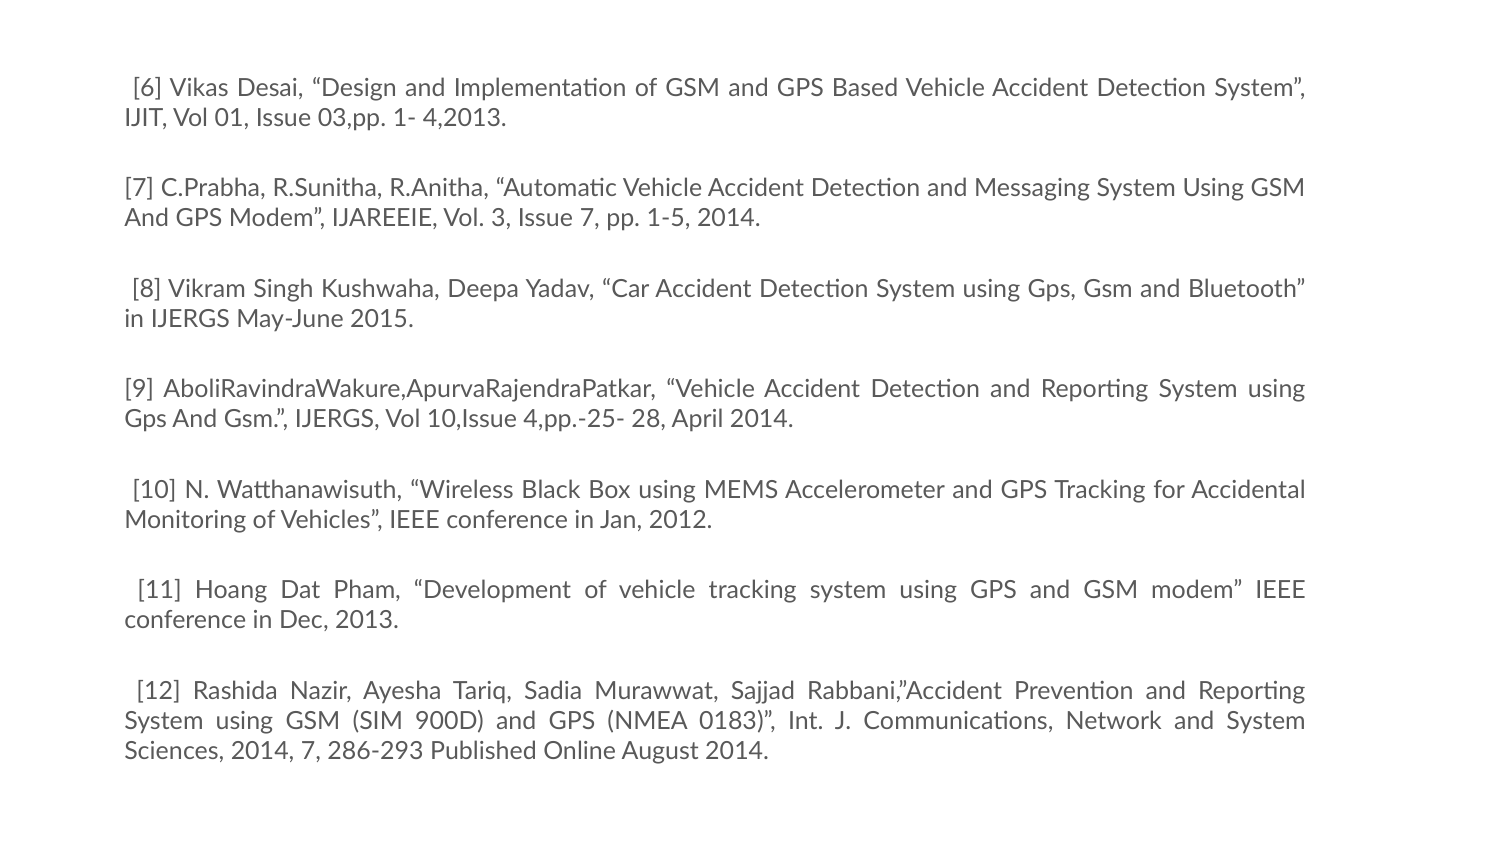

[6] Vikas Desai, “Design and Implementation of GSM and GPS Based Vehicle Accident Detection System”, IJIT, Vol 01, Issue 03,pp. 1- 4,2013.
[7] C.Prabha, R.Sunitha, R.Anitha, “Automatic Vehicle Accident Detection and Messaging System Using GSM And GPS Modem”, IJAREEIE, Vol. 3, Issue 7, pp. 1-5, 2014.
 [8] Vikram Singh Kushwaha, Deepa Yadav, “Car Accident Detection System using Gps, Gsm and Bluetooth” in IJERGS May-June 2015.
[9] AboliRavindraWakure,ApurvaRajendraPatkar, “Vehicle Accident Detection and Reporting System using Gps And Gsm.”, IJERGS, Vol 10,Issue 4,pp.-25- 28, April 2014.
 [10] N. Watthanawisuth, “Wireless Black Box using MEMS Accelerometer and GPS Tracking for Accidental Monitoring of Vehicles”, IEEE conference in Jan, 2012.
 [11] Hoang Dat Pham, “Development of vehicle tracking system using GPS and GSM modem” IEEE conference in Dec, 2013.
 [12] Rashida Nazir, Ayesha Tariq, Sadia Murawwat, Sajjad Rabbani,”Accident Prevention and Reporting System using GSM (SIM 900D) and GPS (NMEA 0183)”, Int. J. Communications, Network and System Sciences, 2014, 7, 286-293 Published Online August 2014.